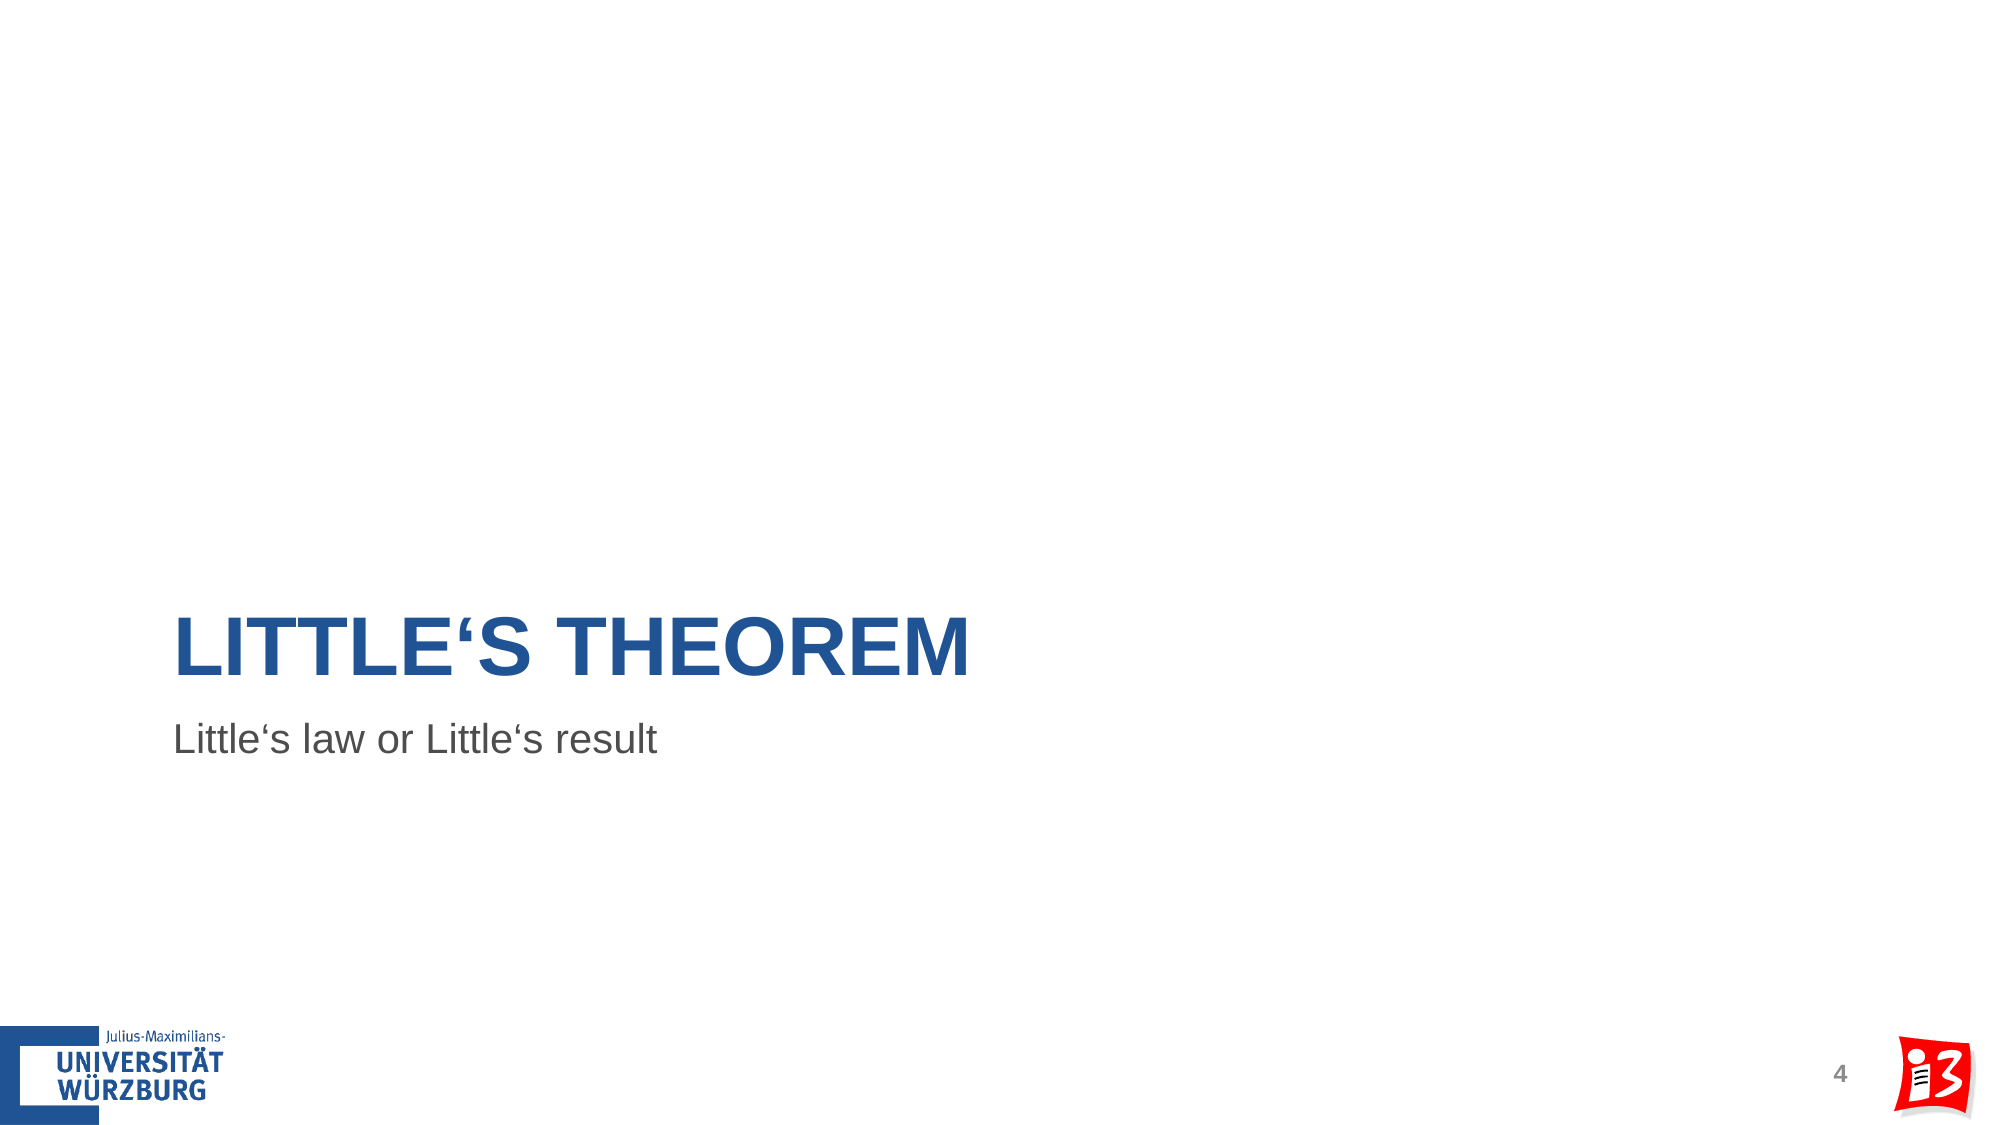

# Little‘s Theorem
Little‘s law or Little‘s result
4